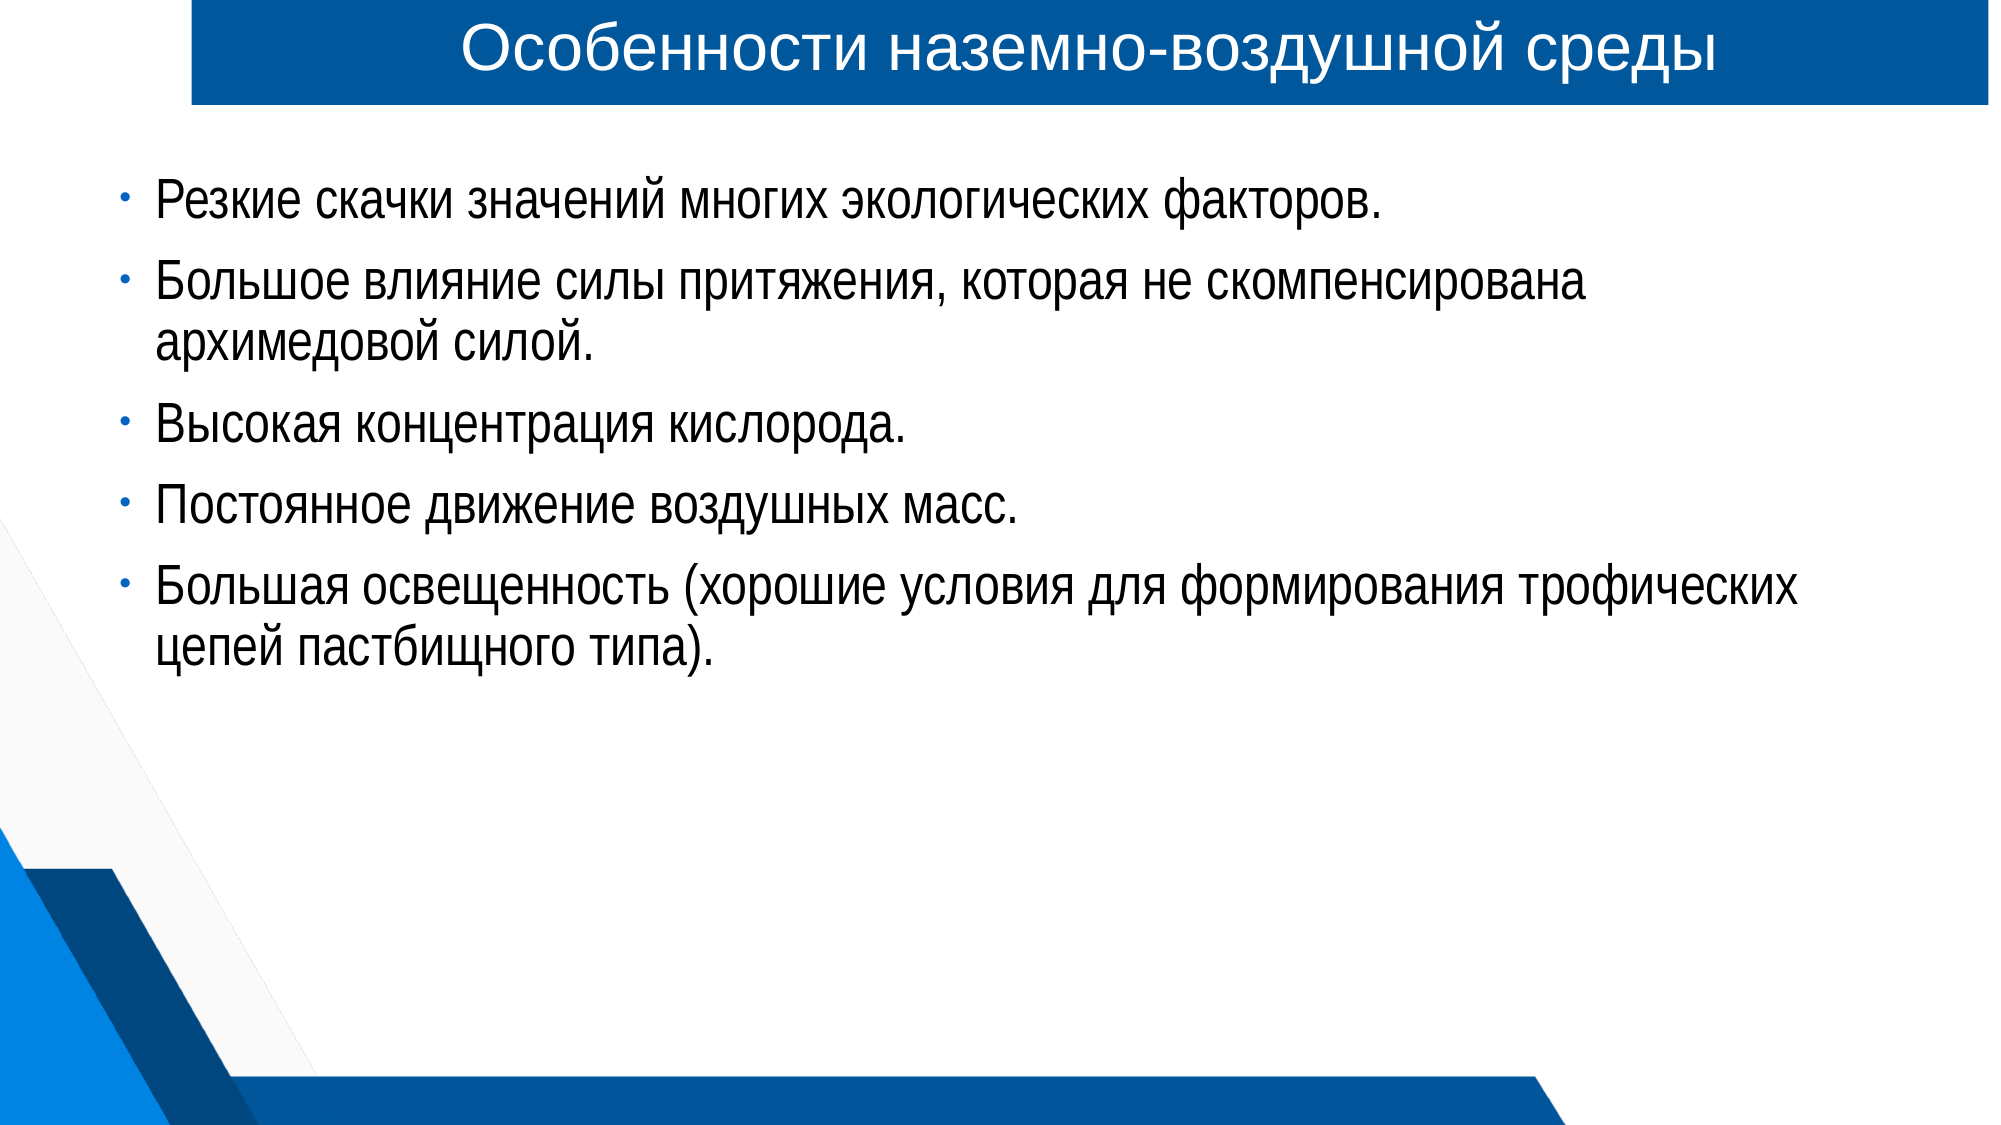

# Особенности наземно-воздушной среды
Резкие скачки значений многих экологических факторов.
Большое влияние силы притяжения, которая не скомпенсирована архимедовой силой.
Высокая концентрация кислорода.
Постоянное движение воздушных масс.
Большая освещенность (хорошие условия для формирования трофических цепей пастбищного типа).